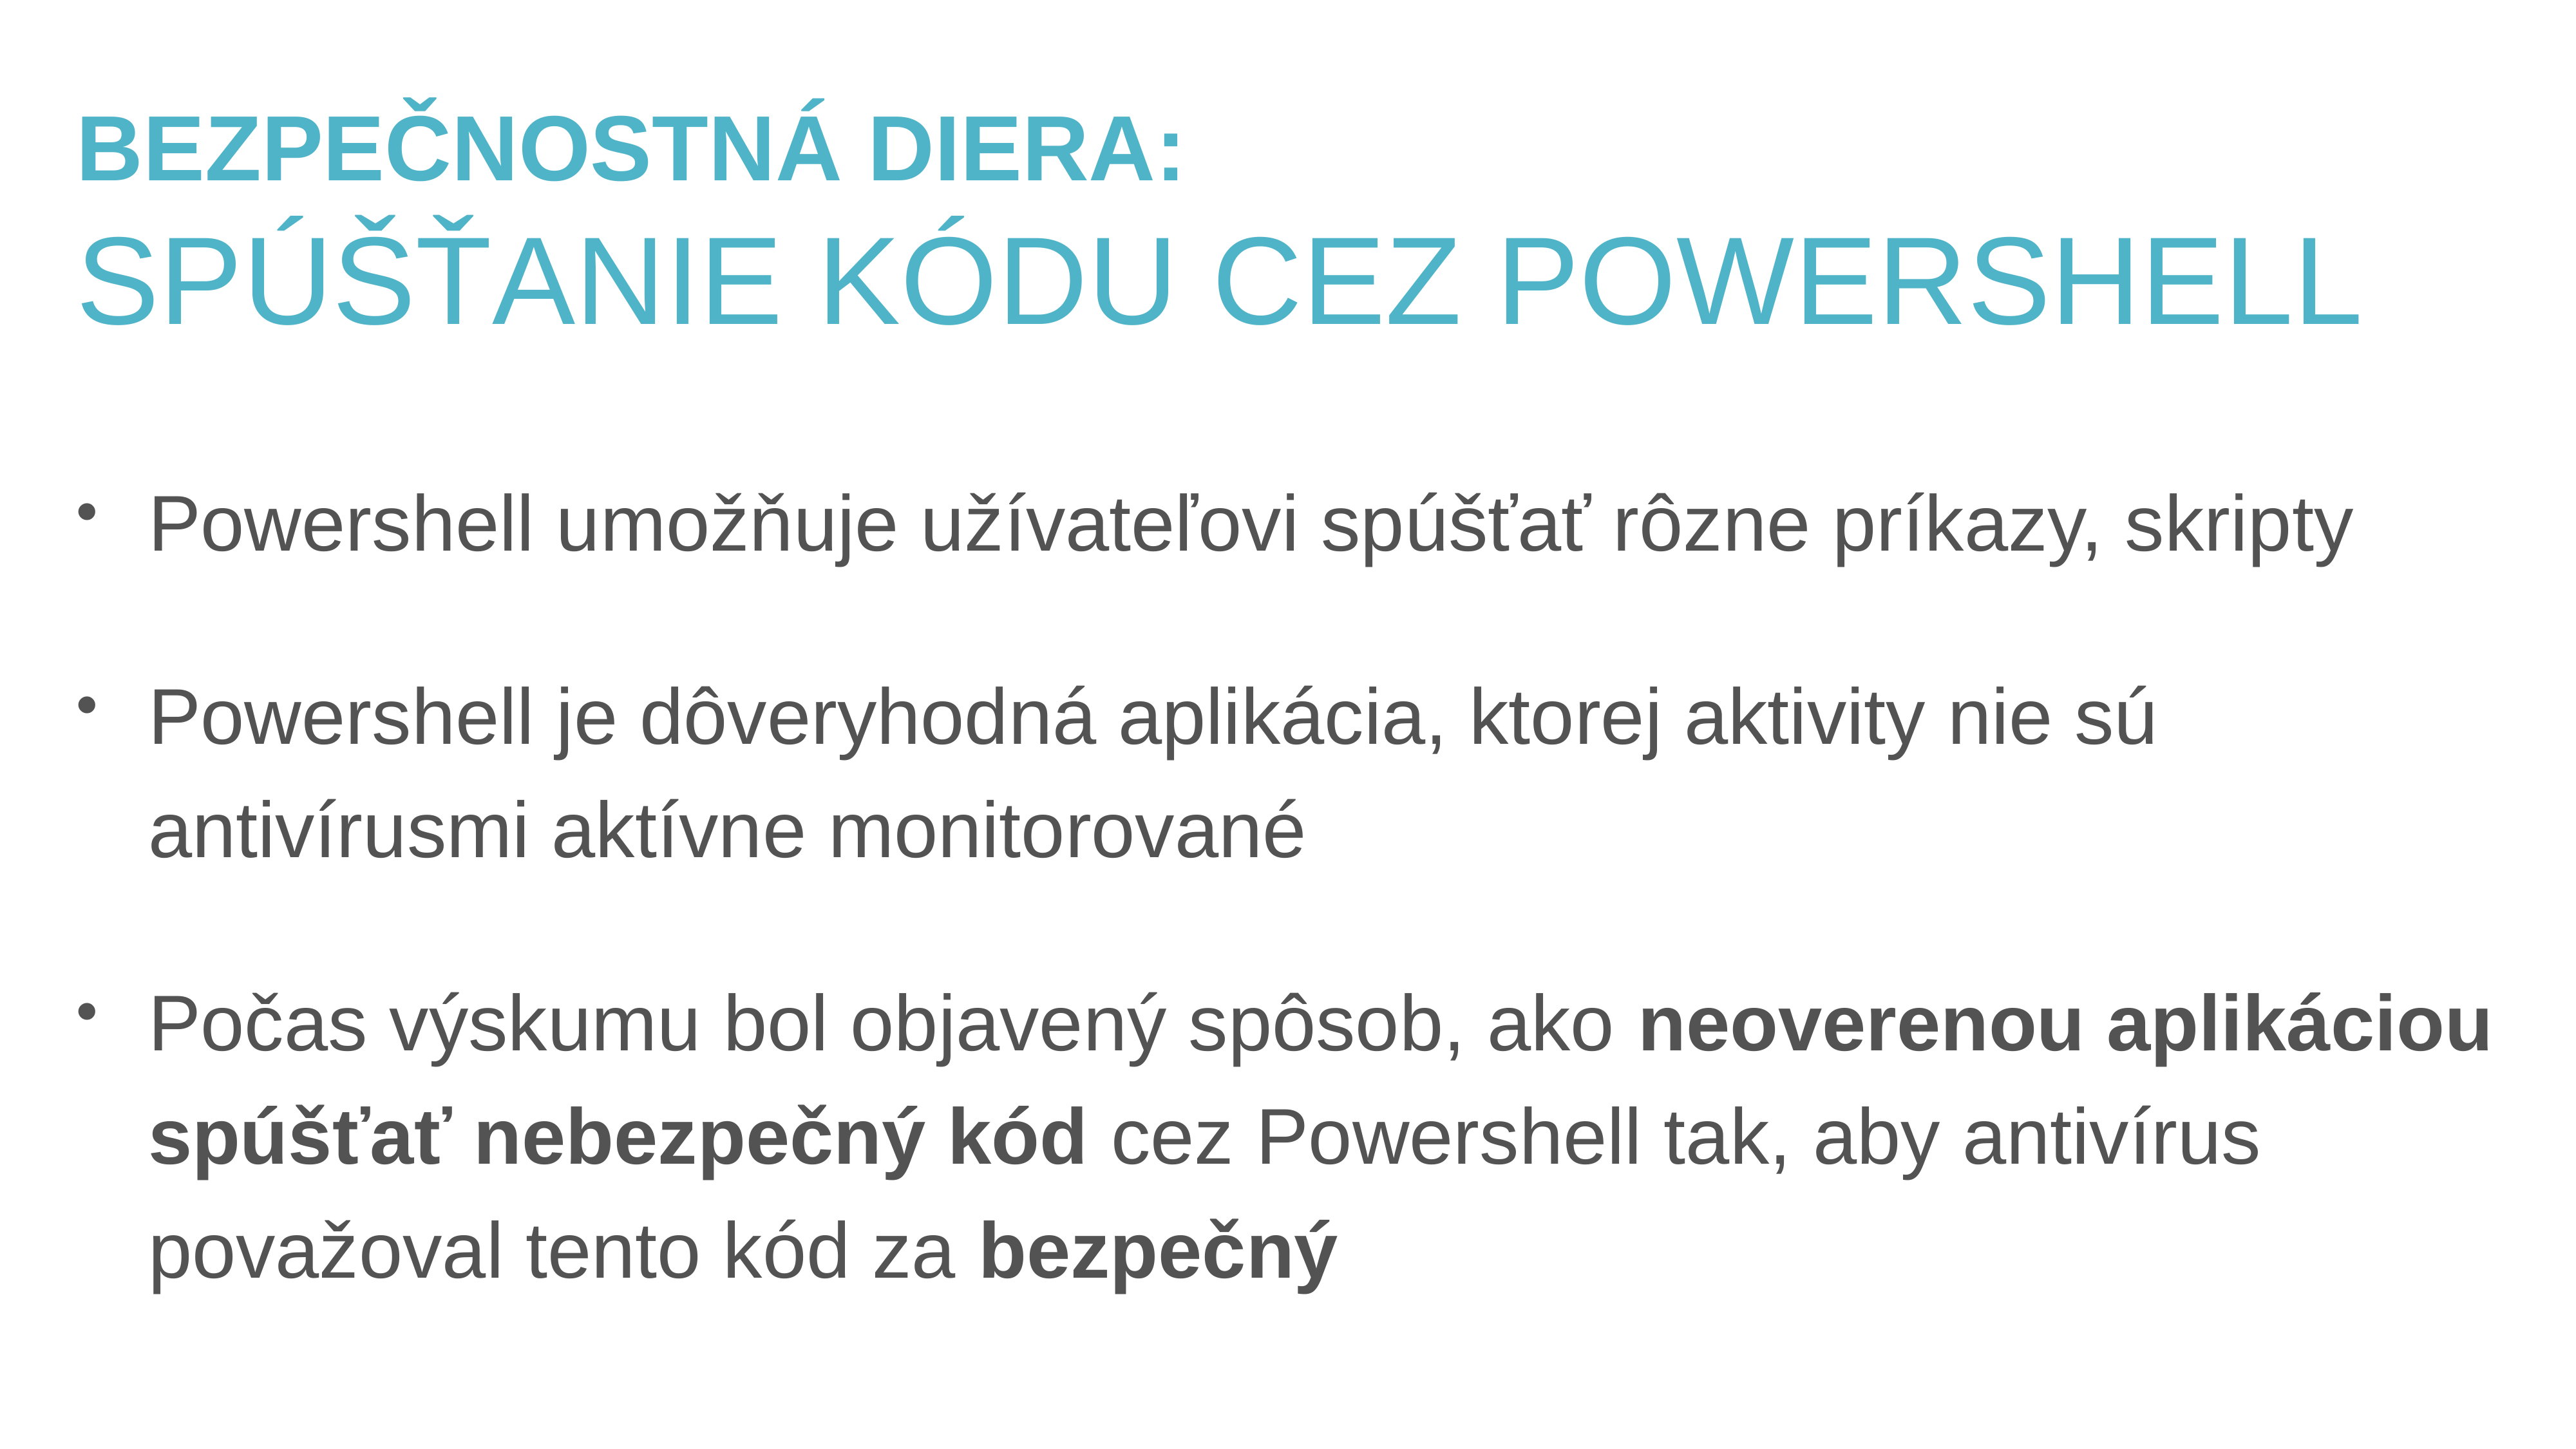

# Bezpečnostná diera:
spúšťanie kódu cez powershell
Powershell umožňuje užívateľovi spúšťať rôzne príkazy, skripty
Powershell je dôveryhodná aplikácia, ktorej aktivity nie sú antivírusmi aktívne monitorované
Počas výskumu bol objavený spôsob, ako neoverenou aplikáciou spúšťať nebezpečný kód cez Powershell tak, aby antivírus považoval tento kód za bezpečný